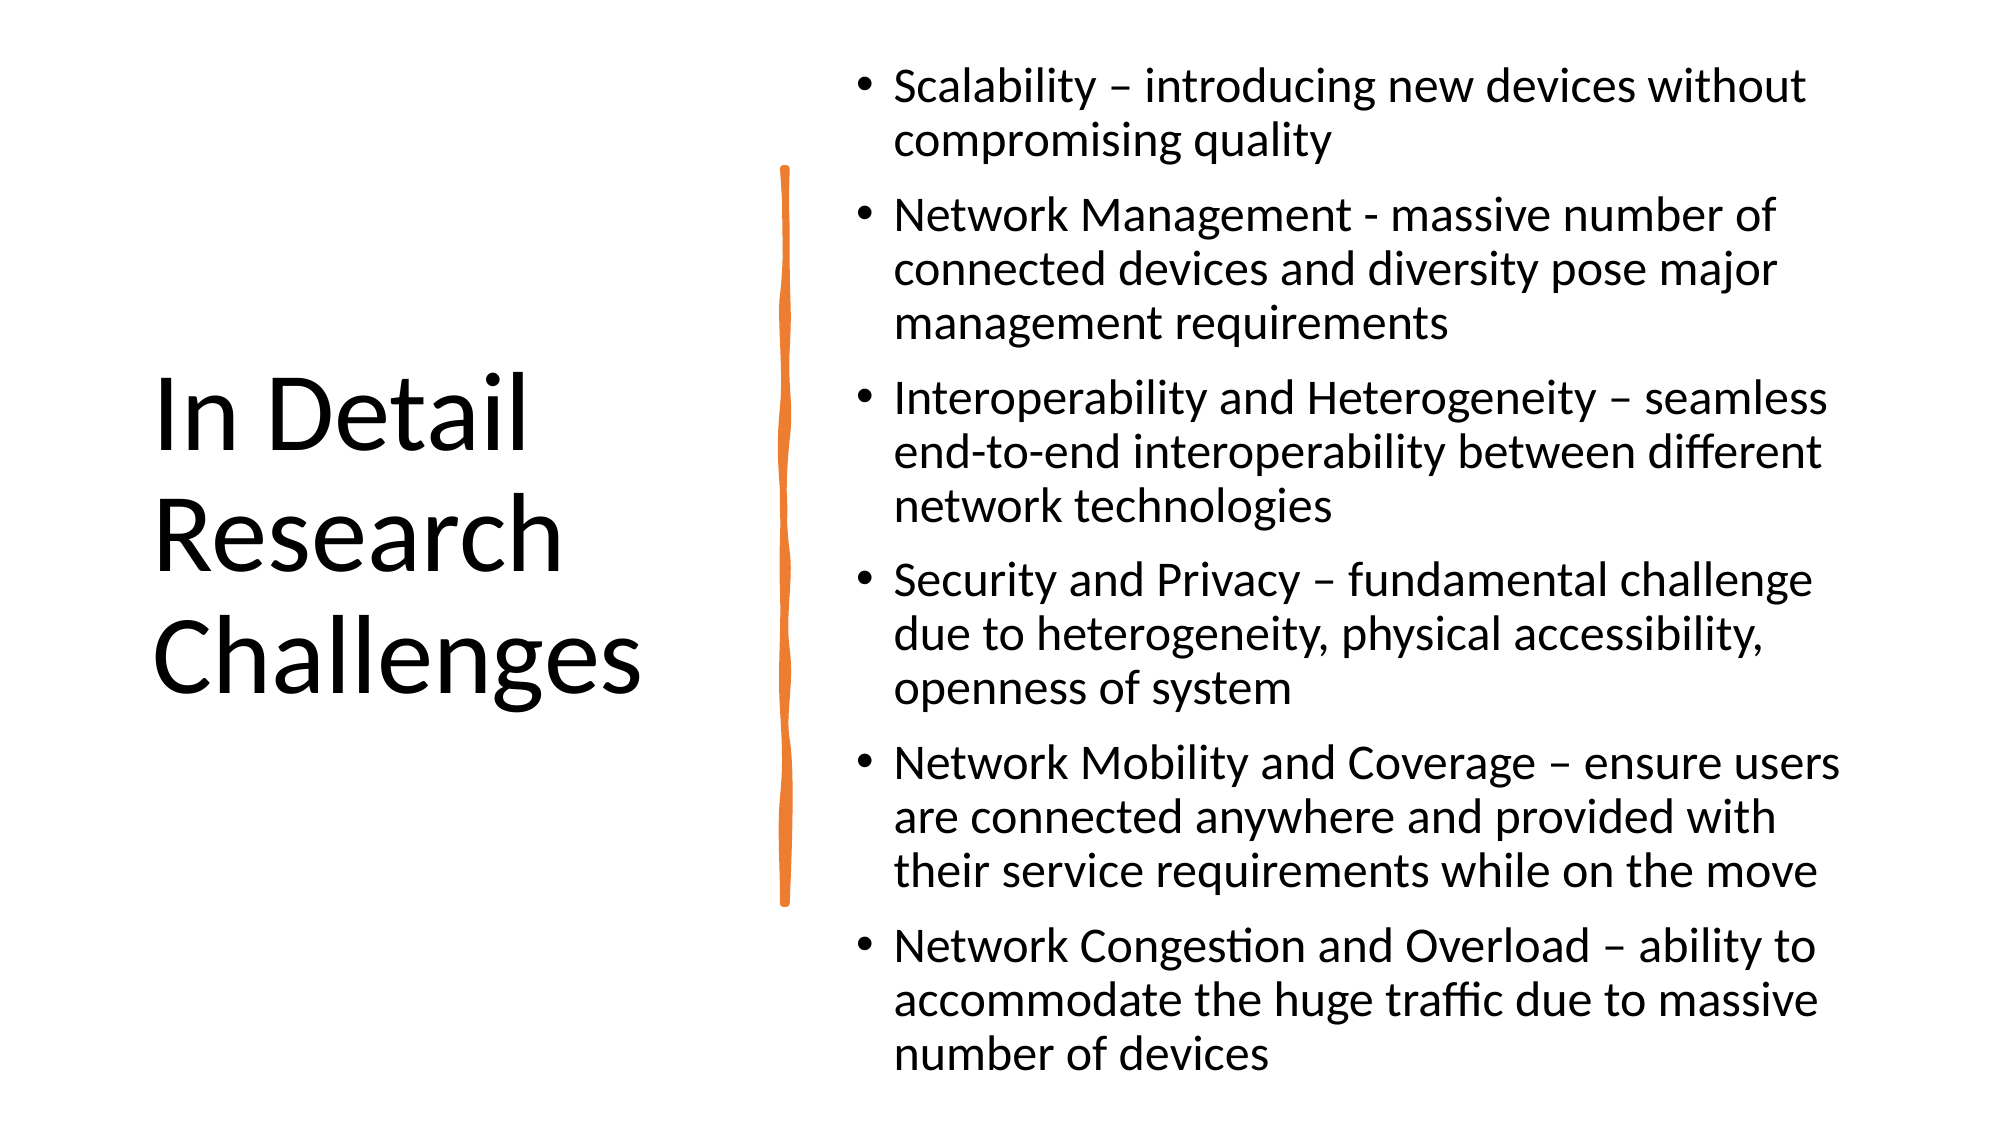

# In Detail Research Challenges
Scalability – introducing new devices without compromising quality
Network Management - massive number of connected devices and diversity pose major management requirements
Interoperability and Heterogeneity – seamless end-to-end interoperability between different network technologies
Security and Privacy – fundamental challenge due to heterogeneity, physical accessibility, openness of system
Network Mobility and Coverage – ensure users are connected anywhere and provided with their service requirements while on the move
Network Congestion and Overload – ability to accommodate the huge traffic due to massive number of devices